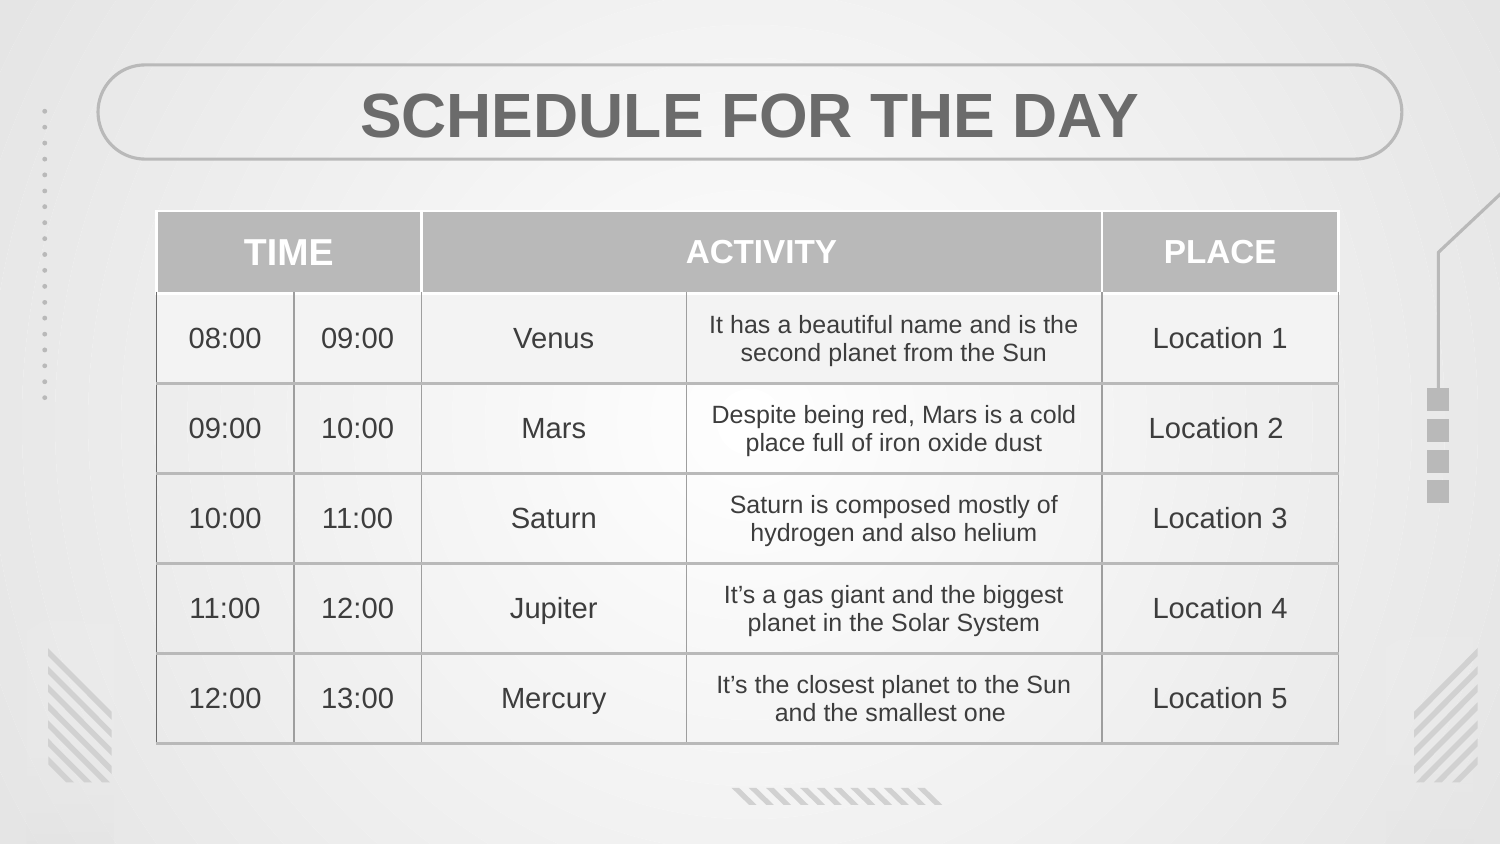

# SCHEDULE FOR THE DAY

| TIME |  | ACTIVITY |  | PLACE |
| --- | --- | --- | --- | --- |
| 08:00 | 09:00 | Venus | It has a beautiful name and is the second planet from the Sun | Location 1 |
| 09:00 | 10:00 | Mars | Despite being red, Mars is a cold place full of iron oxide dust | Location 2 |
| 10:00 | 11:00 | Saturn | Saturn is composed mostly of hydrogen and also helium | Location 3 |
| 11:00 | 12:00 | Jupiter | It’s a gas giant and the biggest planet in the Solar System | Location 4 |
| 12:00 | 13:00 | Mercury | It’s the closest planet to the Sun and the smallest one | Location 5 |